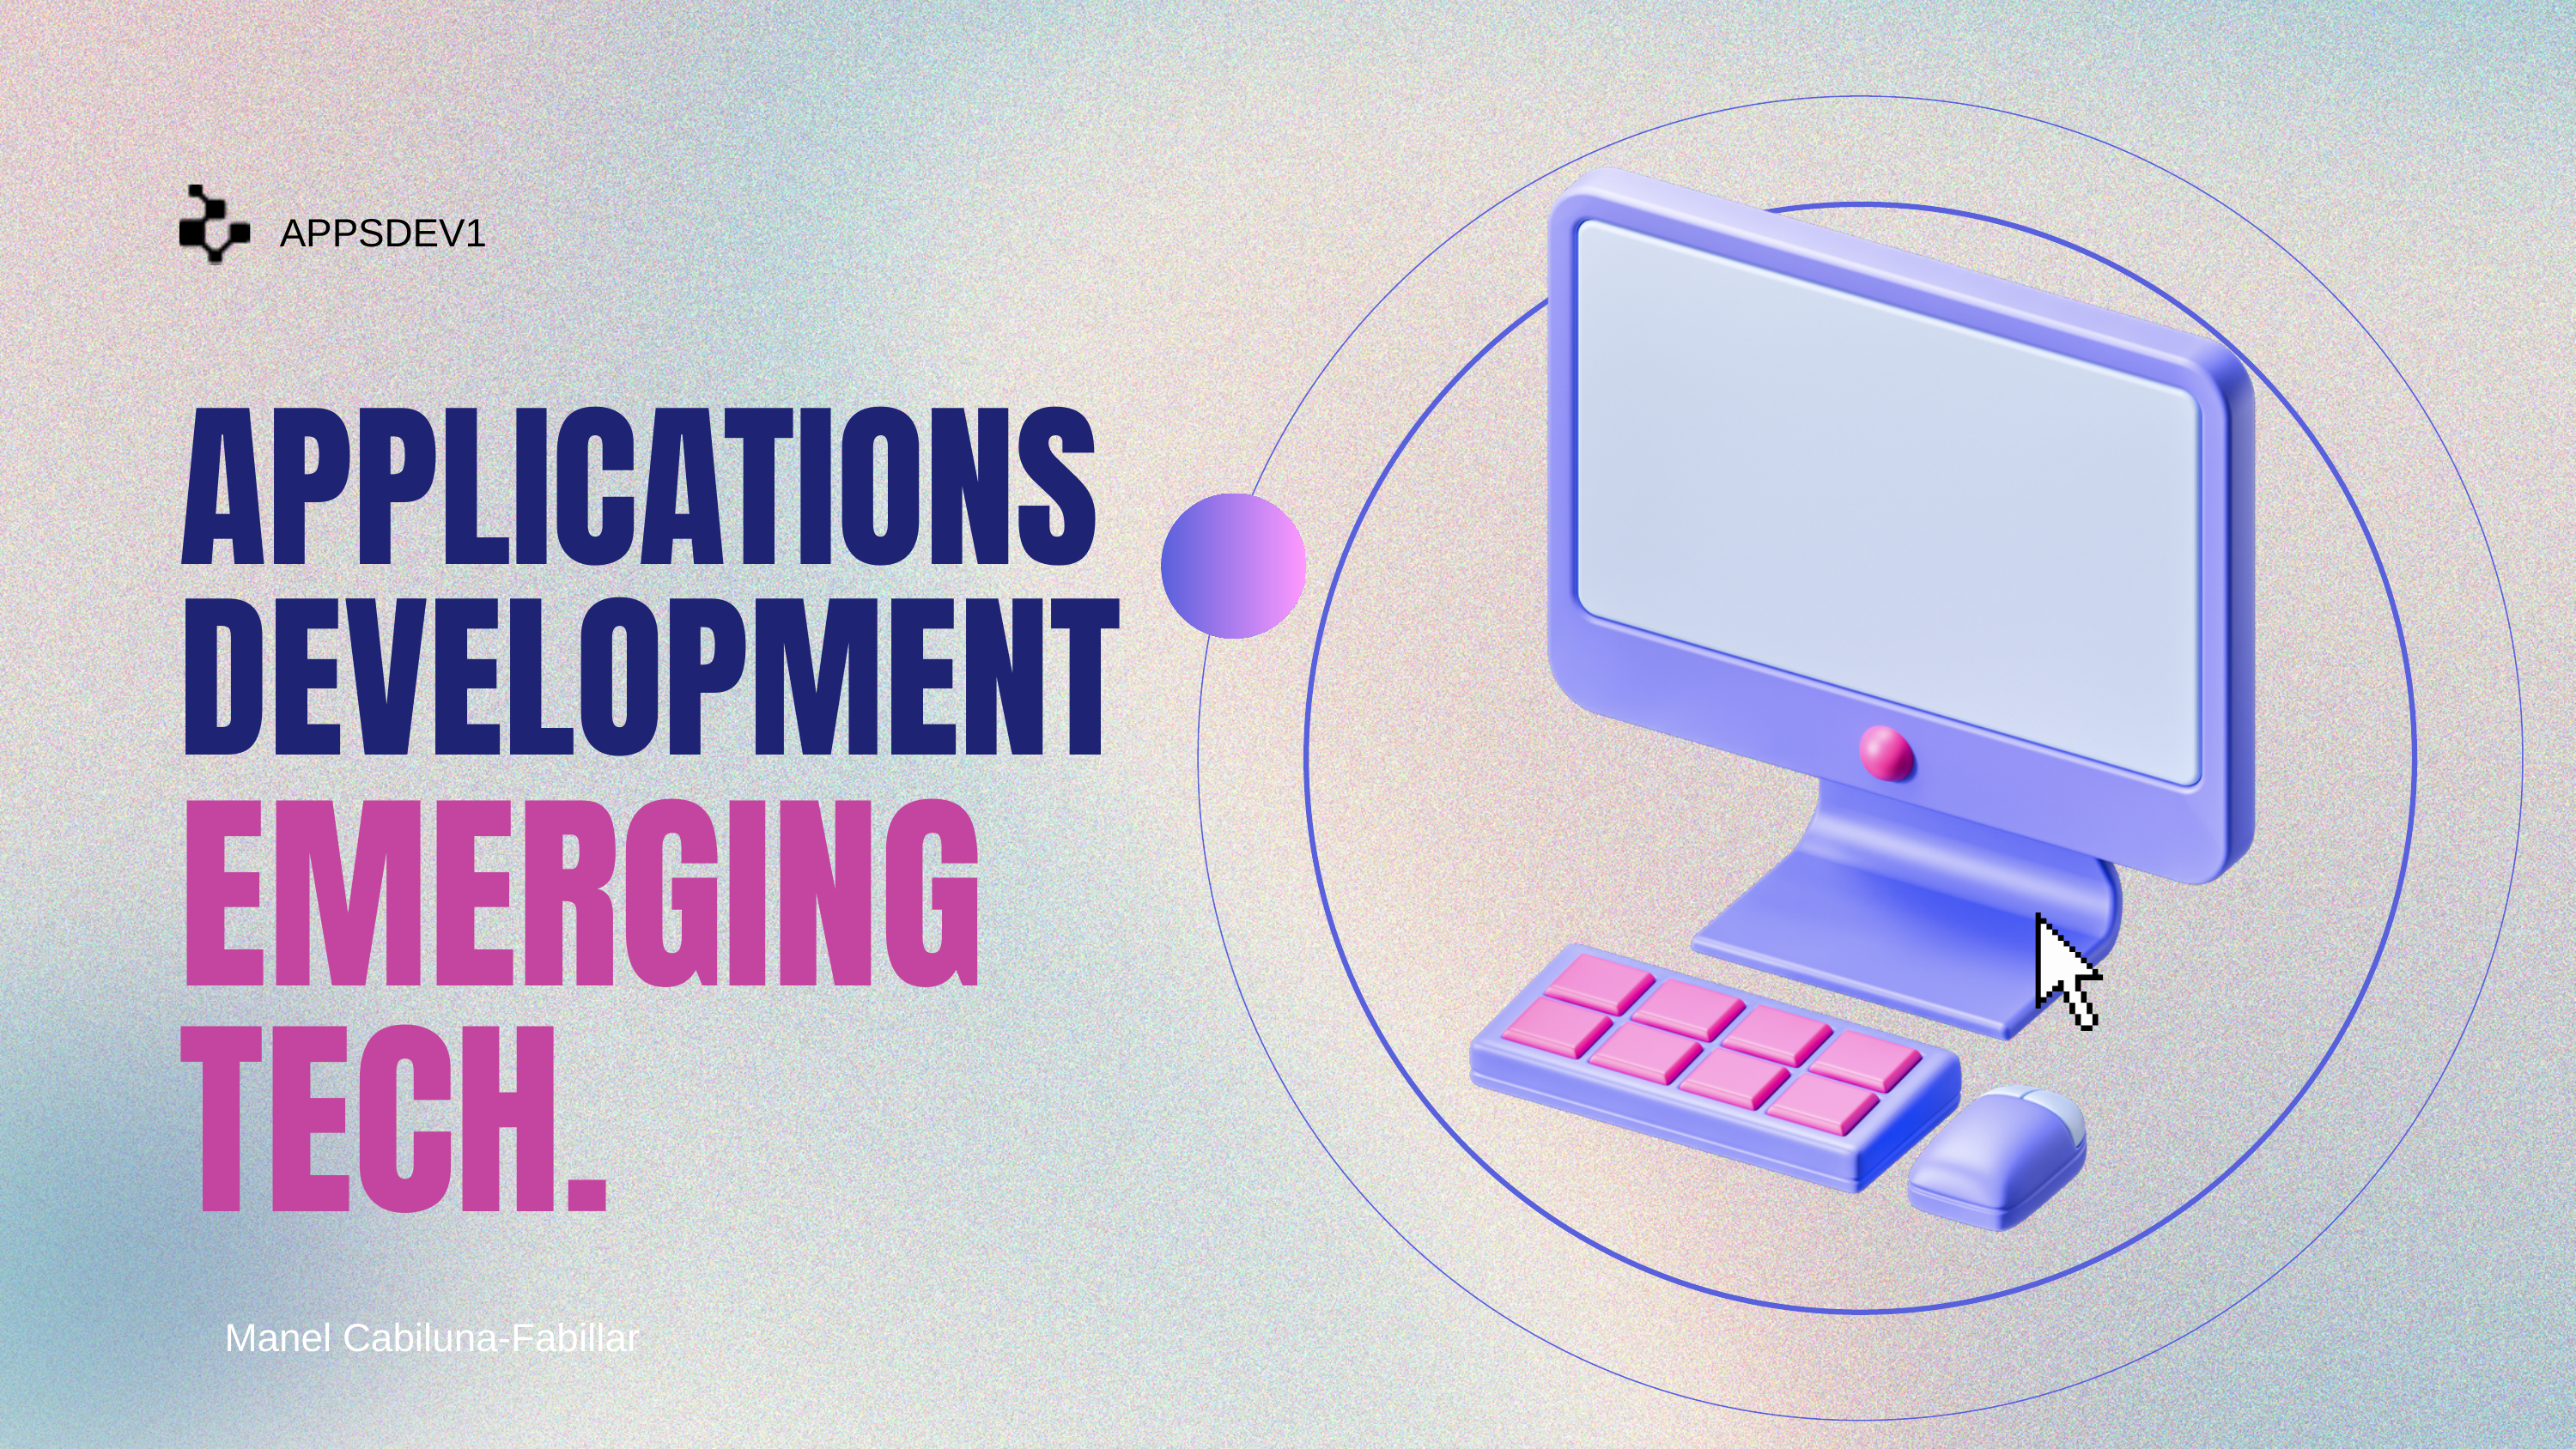

APPSDEV1

APPLICATIONS
DEVELOPMENT

EMERGING
TECH.

Manel Cabiluna-Fabillar